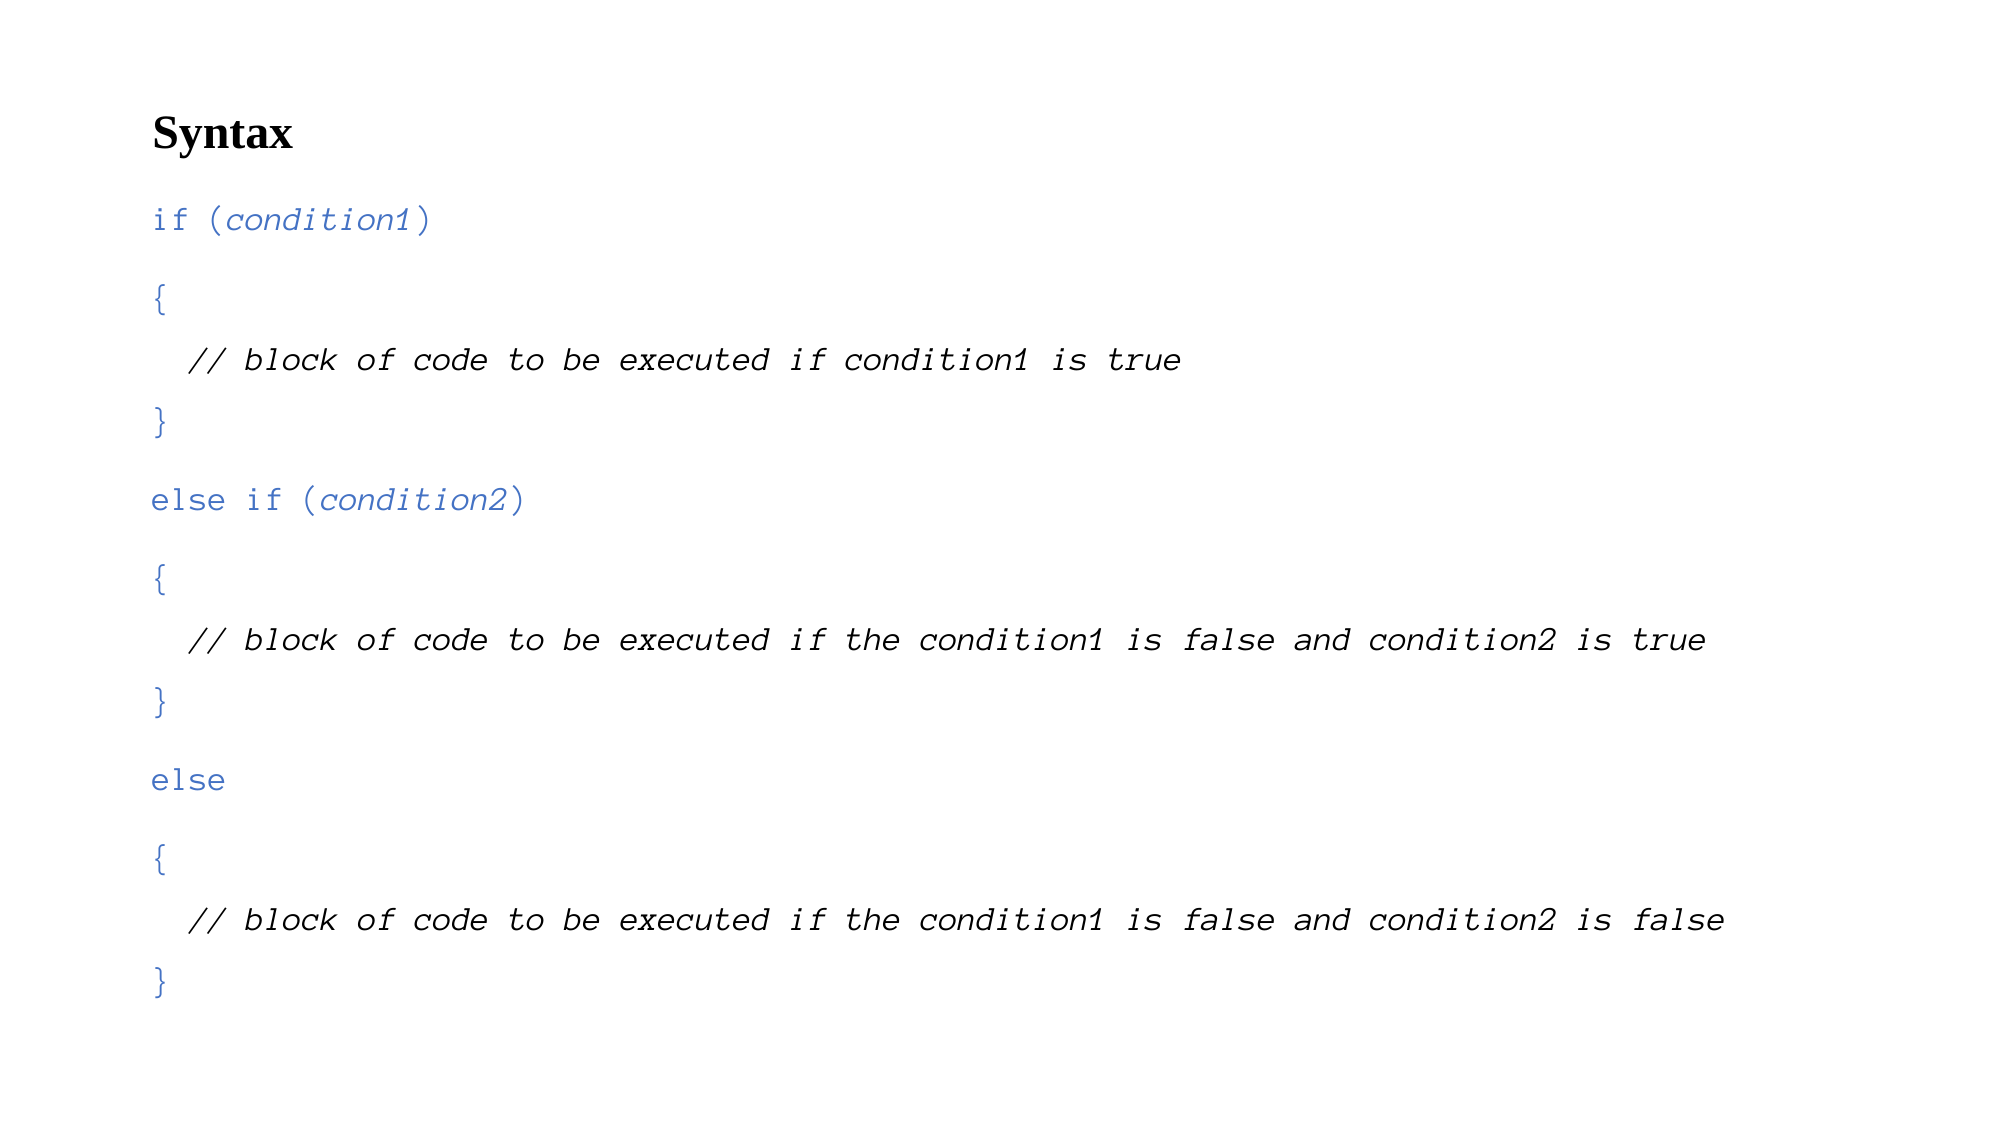

Syntax
if (condition1)
{
  // block of code to be executed if condition1 is true
}
else if (condition2)
{
  // block of code to be executed if the condition1 is false and condition2 is true
}
else
{
  // block of code to be executed if the condition1 is false and condition2 is false
}